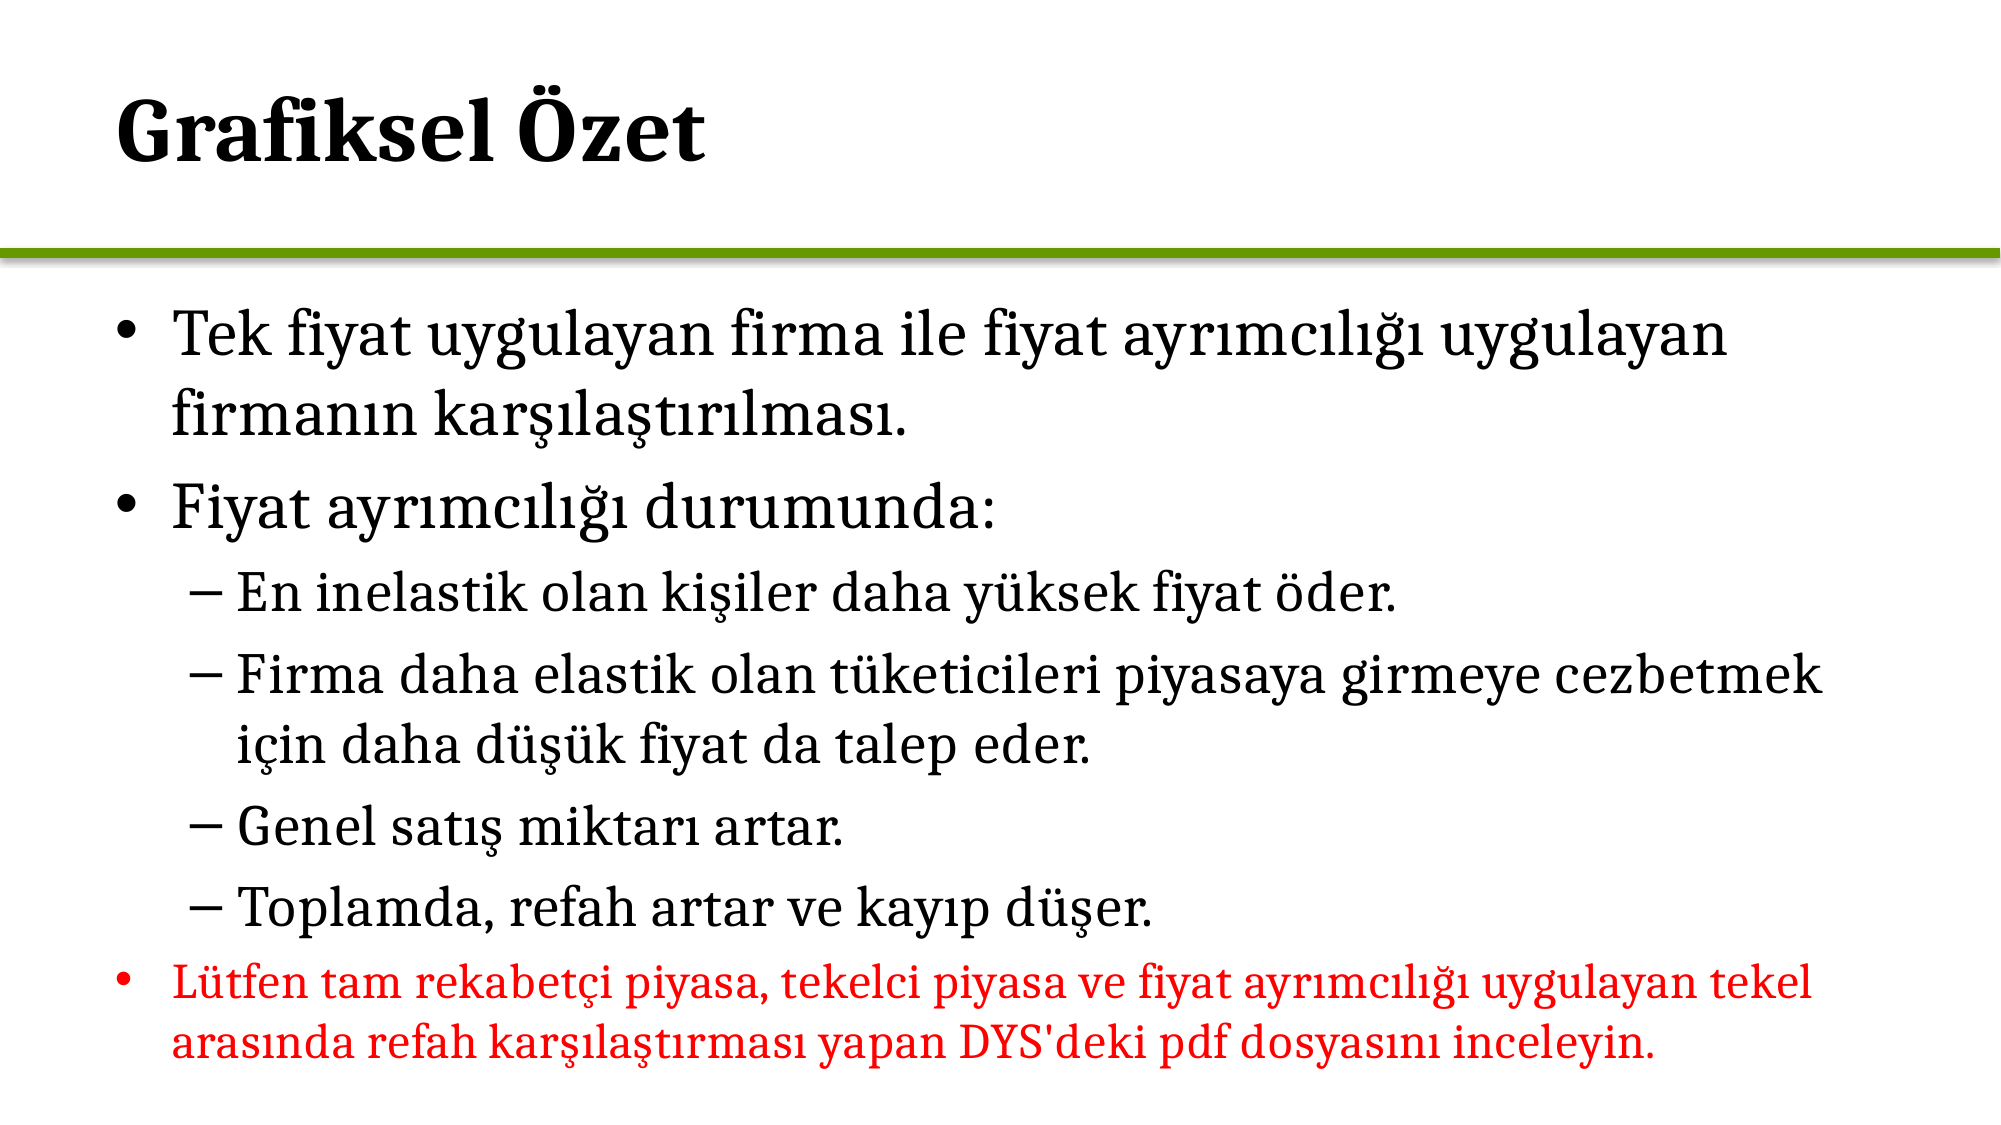

# Grafiksel Özet
Tek fiyat uygulayan firma ile fiyat ayrımcılığı uygulayan firmanın karşılaştırılması.
Fiyat ayrımcılığı durumunda:
En inelastik olan kişiler daha yüksek fiyat öder.
Firma daha elastik olan tüketicileri piyasaya girmeye cezbetmek için daha düşük fiyat da talep eder.
Genel satış miktarı artar.
Toplamda, refah artar ve kayıp düşer.
Lütfen tam rekabetçi piyasa, tekelci piyasa ve fiyat ayrımcılığı uygulayan tekel arasında refah karşılaştırması yapan DYS'deki pdf dosyasını inceleyin.